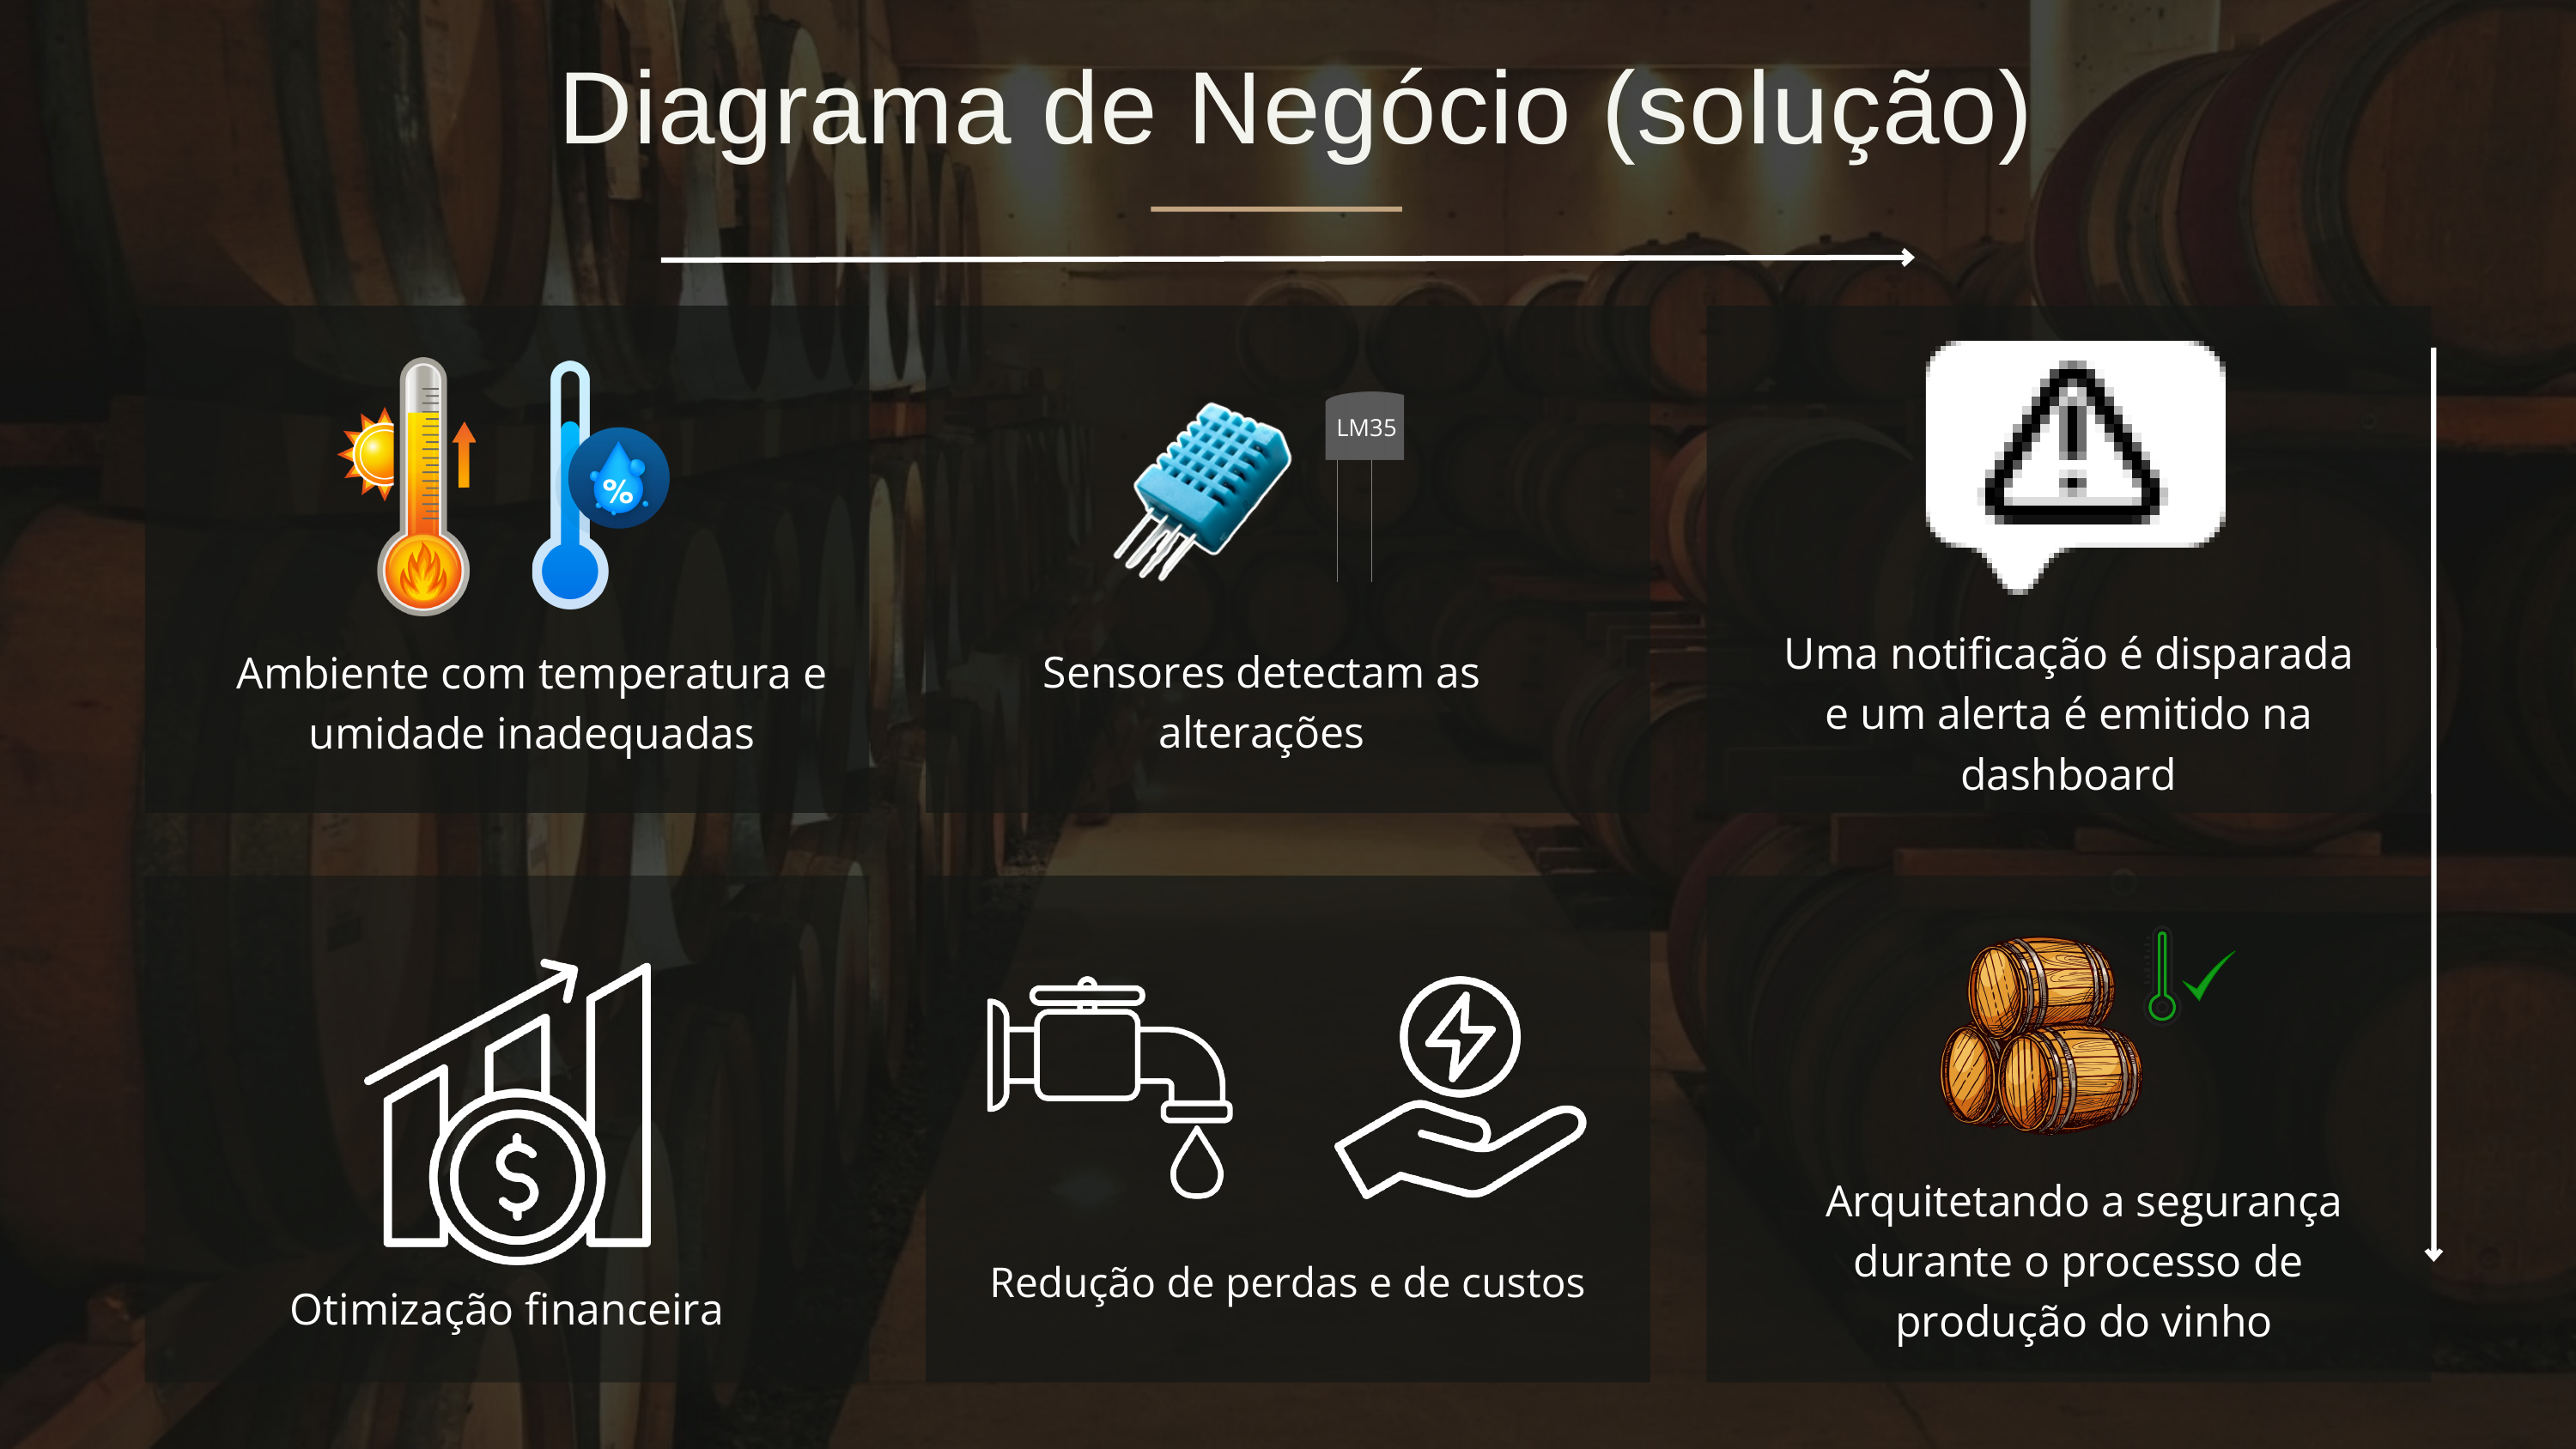

Diagrama de Negócio (solução)

LM35
Uma notificação é disparada e um alerta é emitido na dashboard
Sensores detectam as alterações
Ambiente com temperatura e umidade inadequadas

Arquitetando a segurança durante o processo de  produção do vinho
Redução de perdas e de custos
Otimização financeira